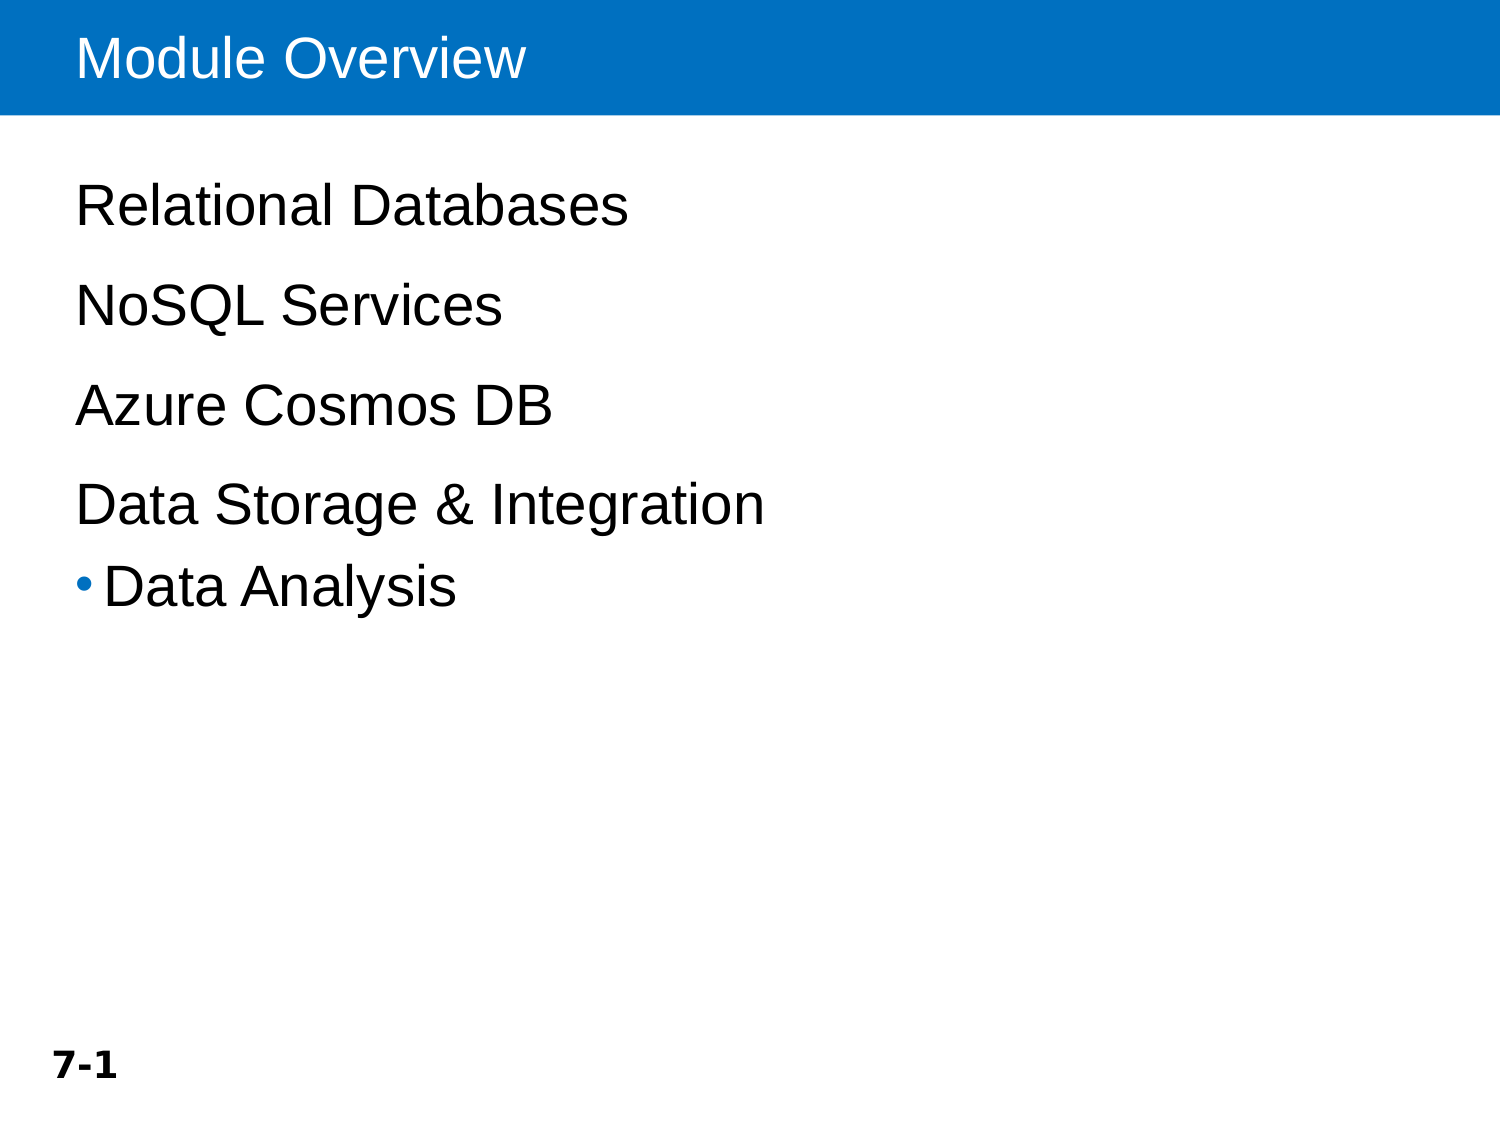

# Module Overview
Relational Databases
NoSQL Services
Azure Cosmos DB
Data Storage & Integration
Data Analysis
7-1